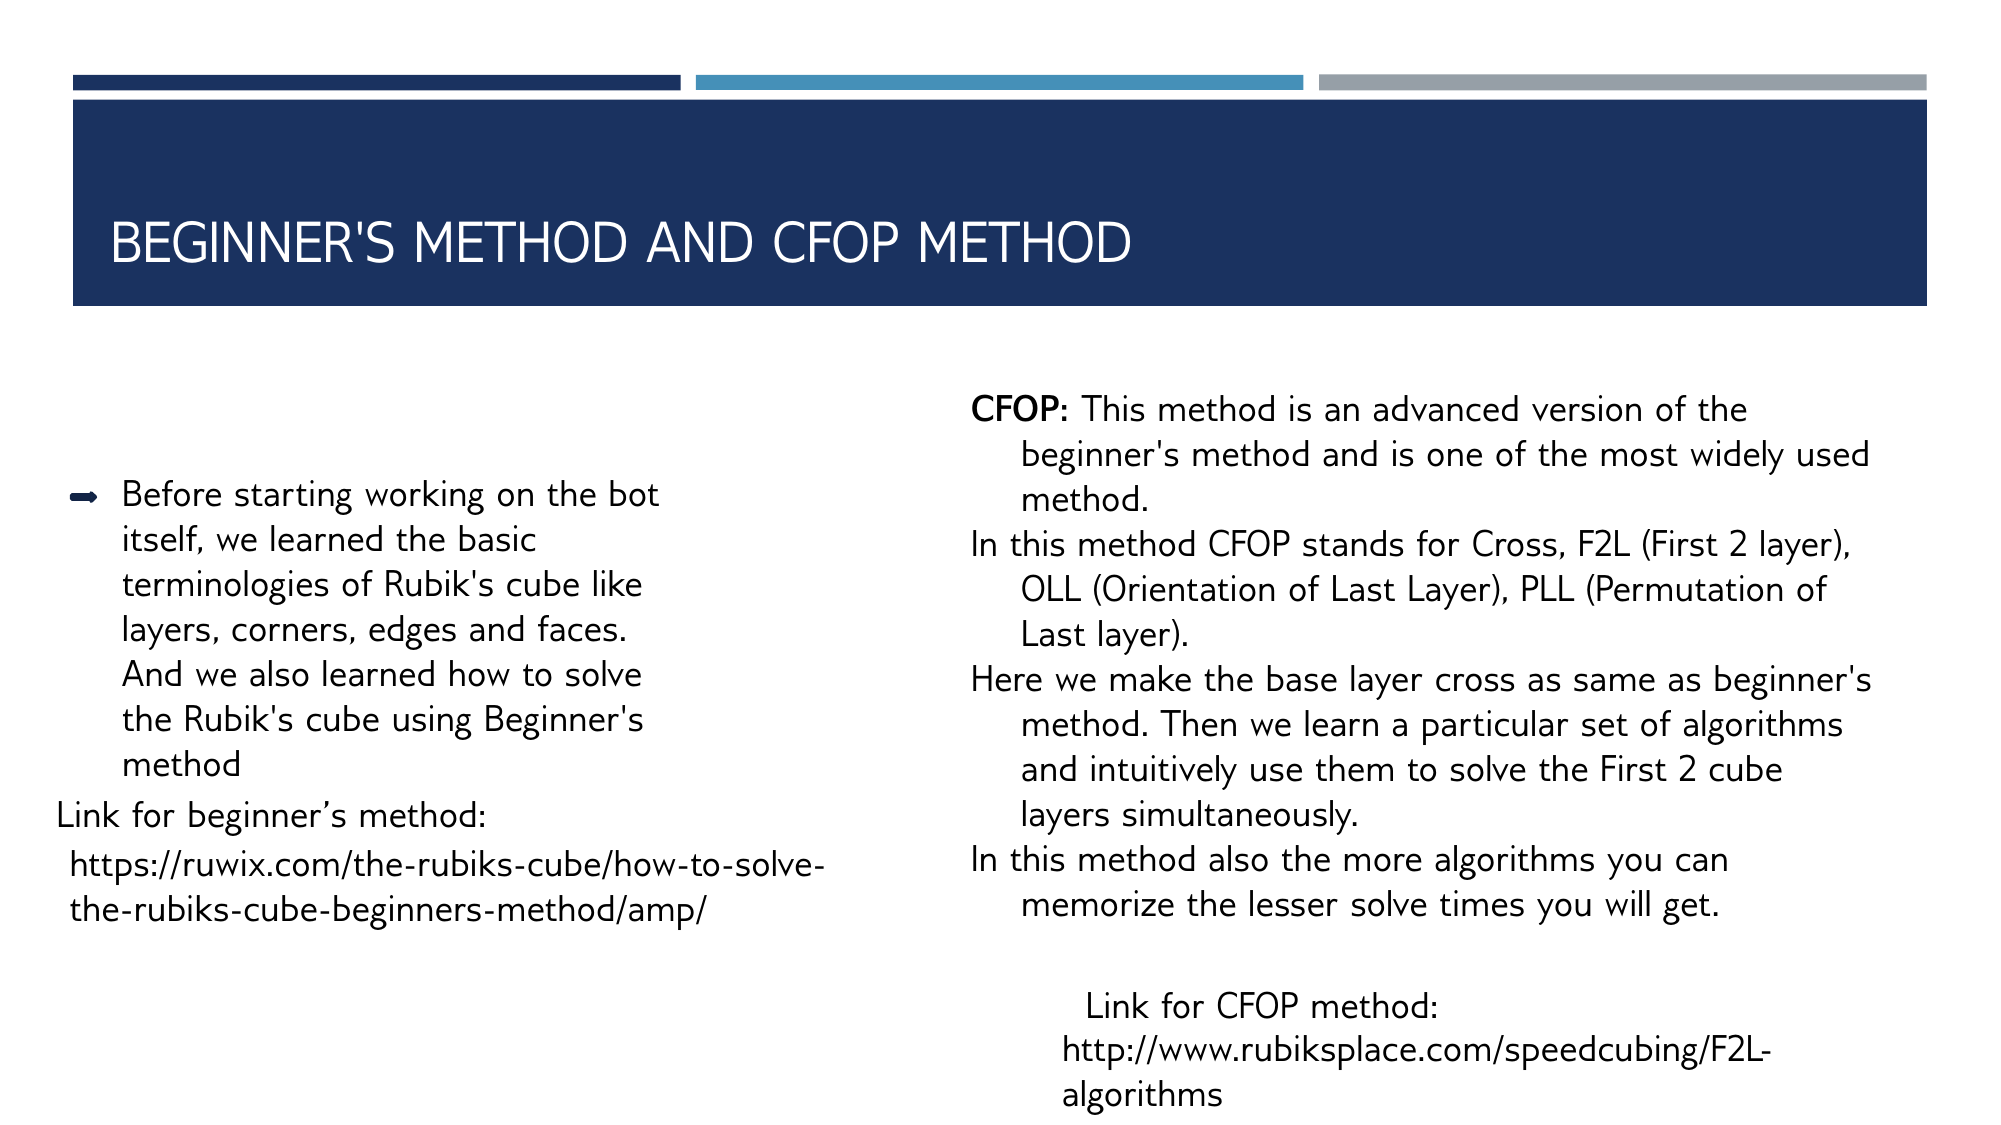

# BEGINNER'S METHOD AND CFOP METHOD
.
CFOP: This method is an advanced version of the beginner's method and is one of the most widely used method.
In this method CFOP stands for Cross, F2L (First 2 layer), OLL (Orientation of Last Layer), PLL (Permutation of Last layer).
Here we make the base layer cross as same as beginner's method. Then we learn a particular set of algorithms and intuitively use them to solve the First 2 cube layers simultaneously.
In this method also the more algorithms you can memorize the lesser solve times you will get.
Before starting working on the bot itself, we learned the basic terminologies of Rubik's cube like layers, corners, edges and faces.  And we also learned how to solve the Rubik's cube using Beginner's method

Link for beginner’s method:
https://ruwix.com/the-rubiks-cube/how-to-solve-the-rubiks-cube-beginners-method/amp/
Link for CFOP method:
http://www.rubiksplace.com/speedcubing/F2L-algorithms